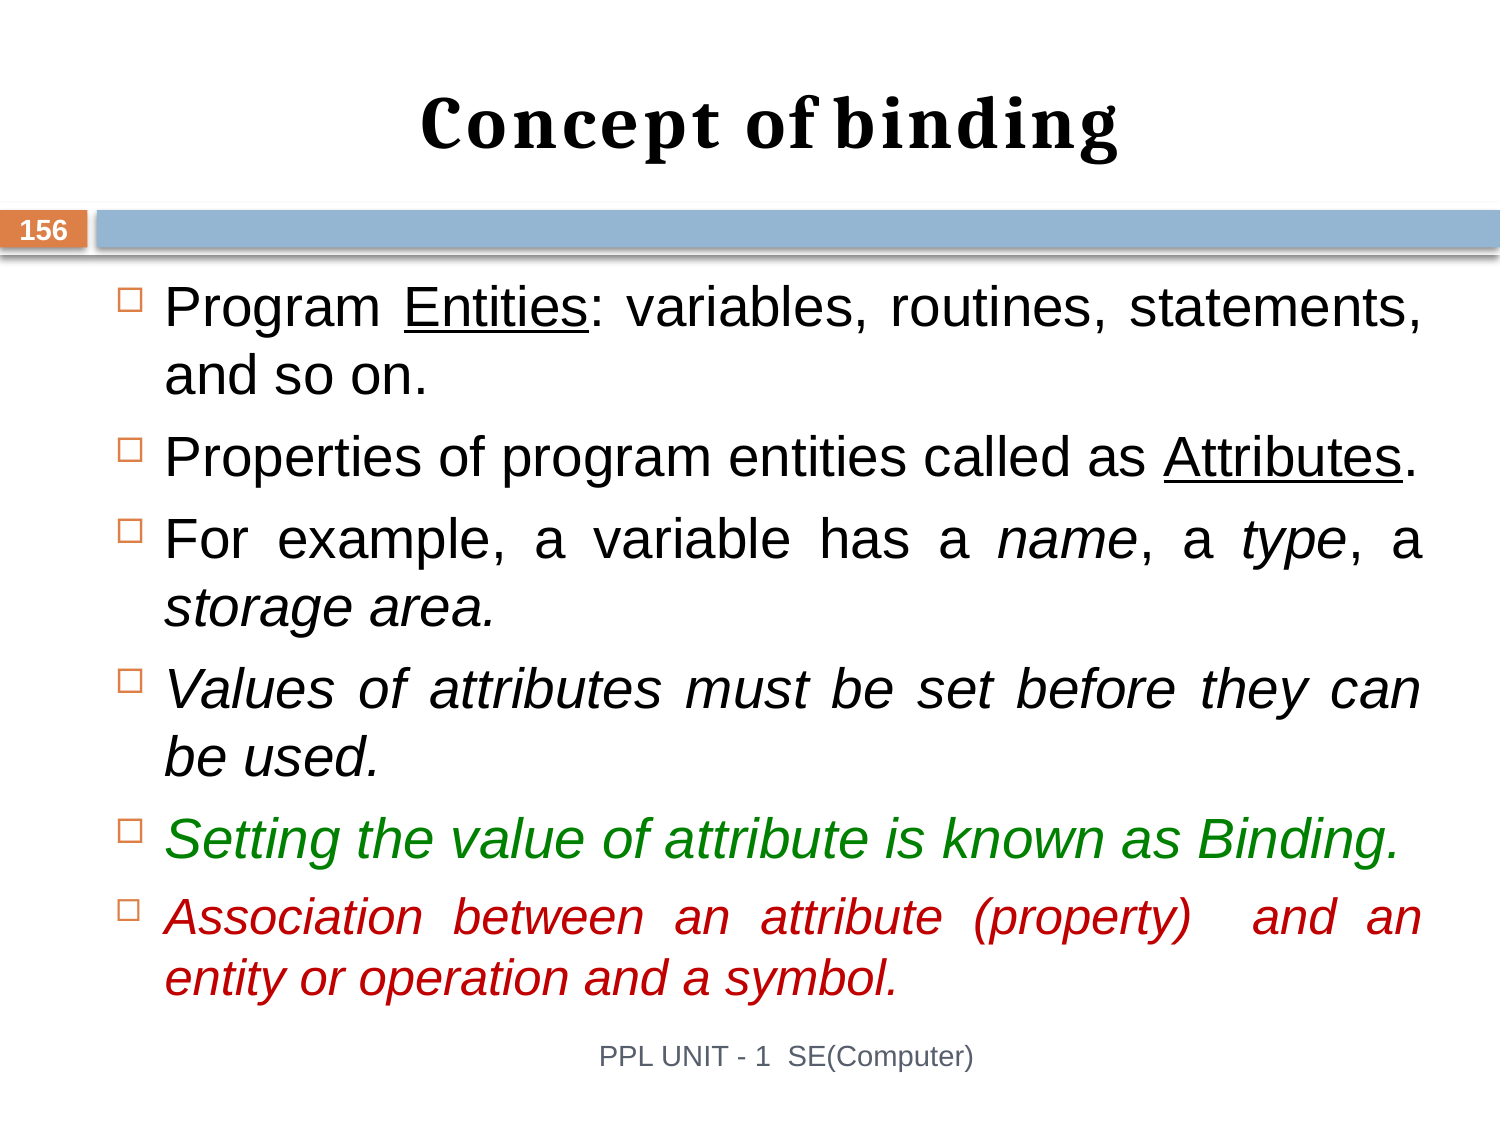

# Concept of binding
156
Program Entities: variables, routines, statements, and so on.
Properties of program entities called as Attributes.
For example, a variable has a name, a type, a storage area.
Values of attributes must be set before they can be used.
Setting the value of attribute is known as Binding.
Association between an attribute (property)  and an entity or operation and a symbol.
PPL UNIT - 1  SE(Computer)